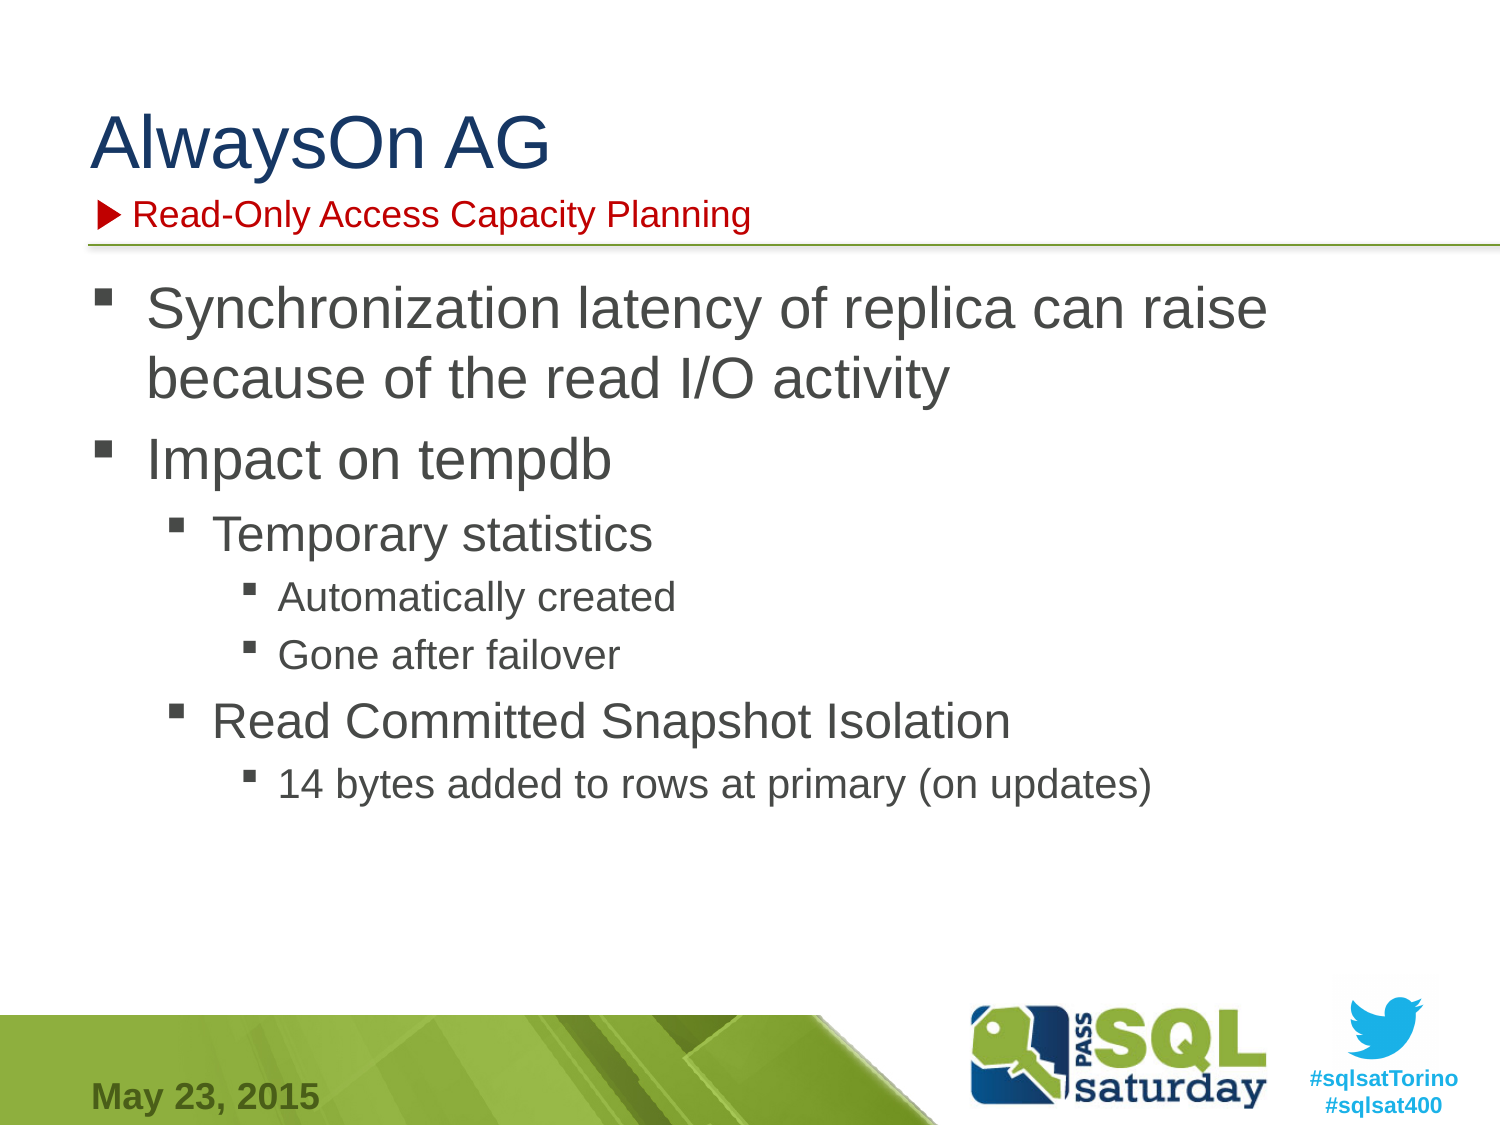

# AlwaysOn AG
Read-Only Access Capacity Planning
Synchronization latency of replica can raise because of the read I/O activity
Impact on tempdb
Temporary statistics
Automatically created
Gone after failover
Read Committed Snapshot Isolation
14 bytes added to rows at primary (on updates)